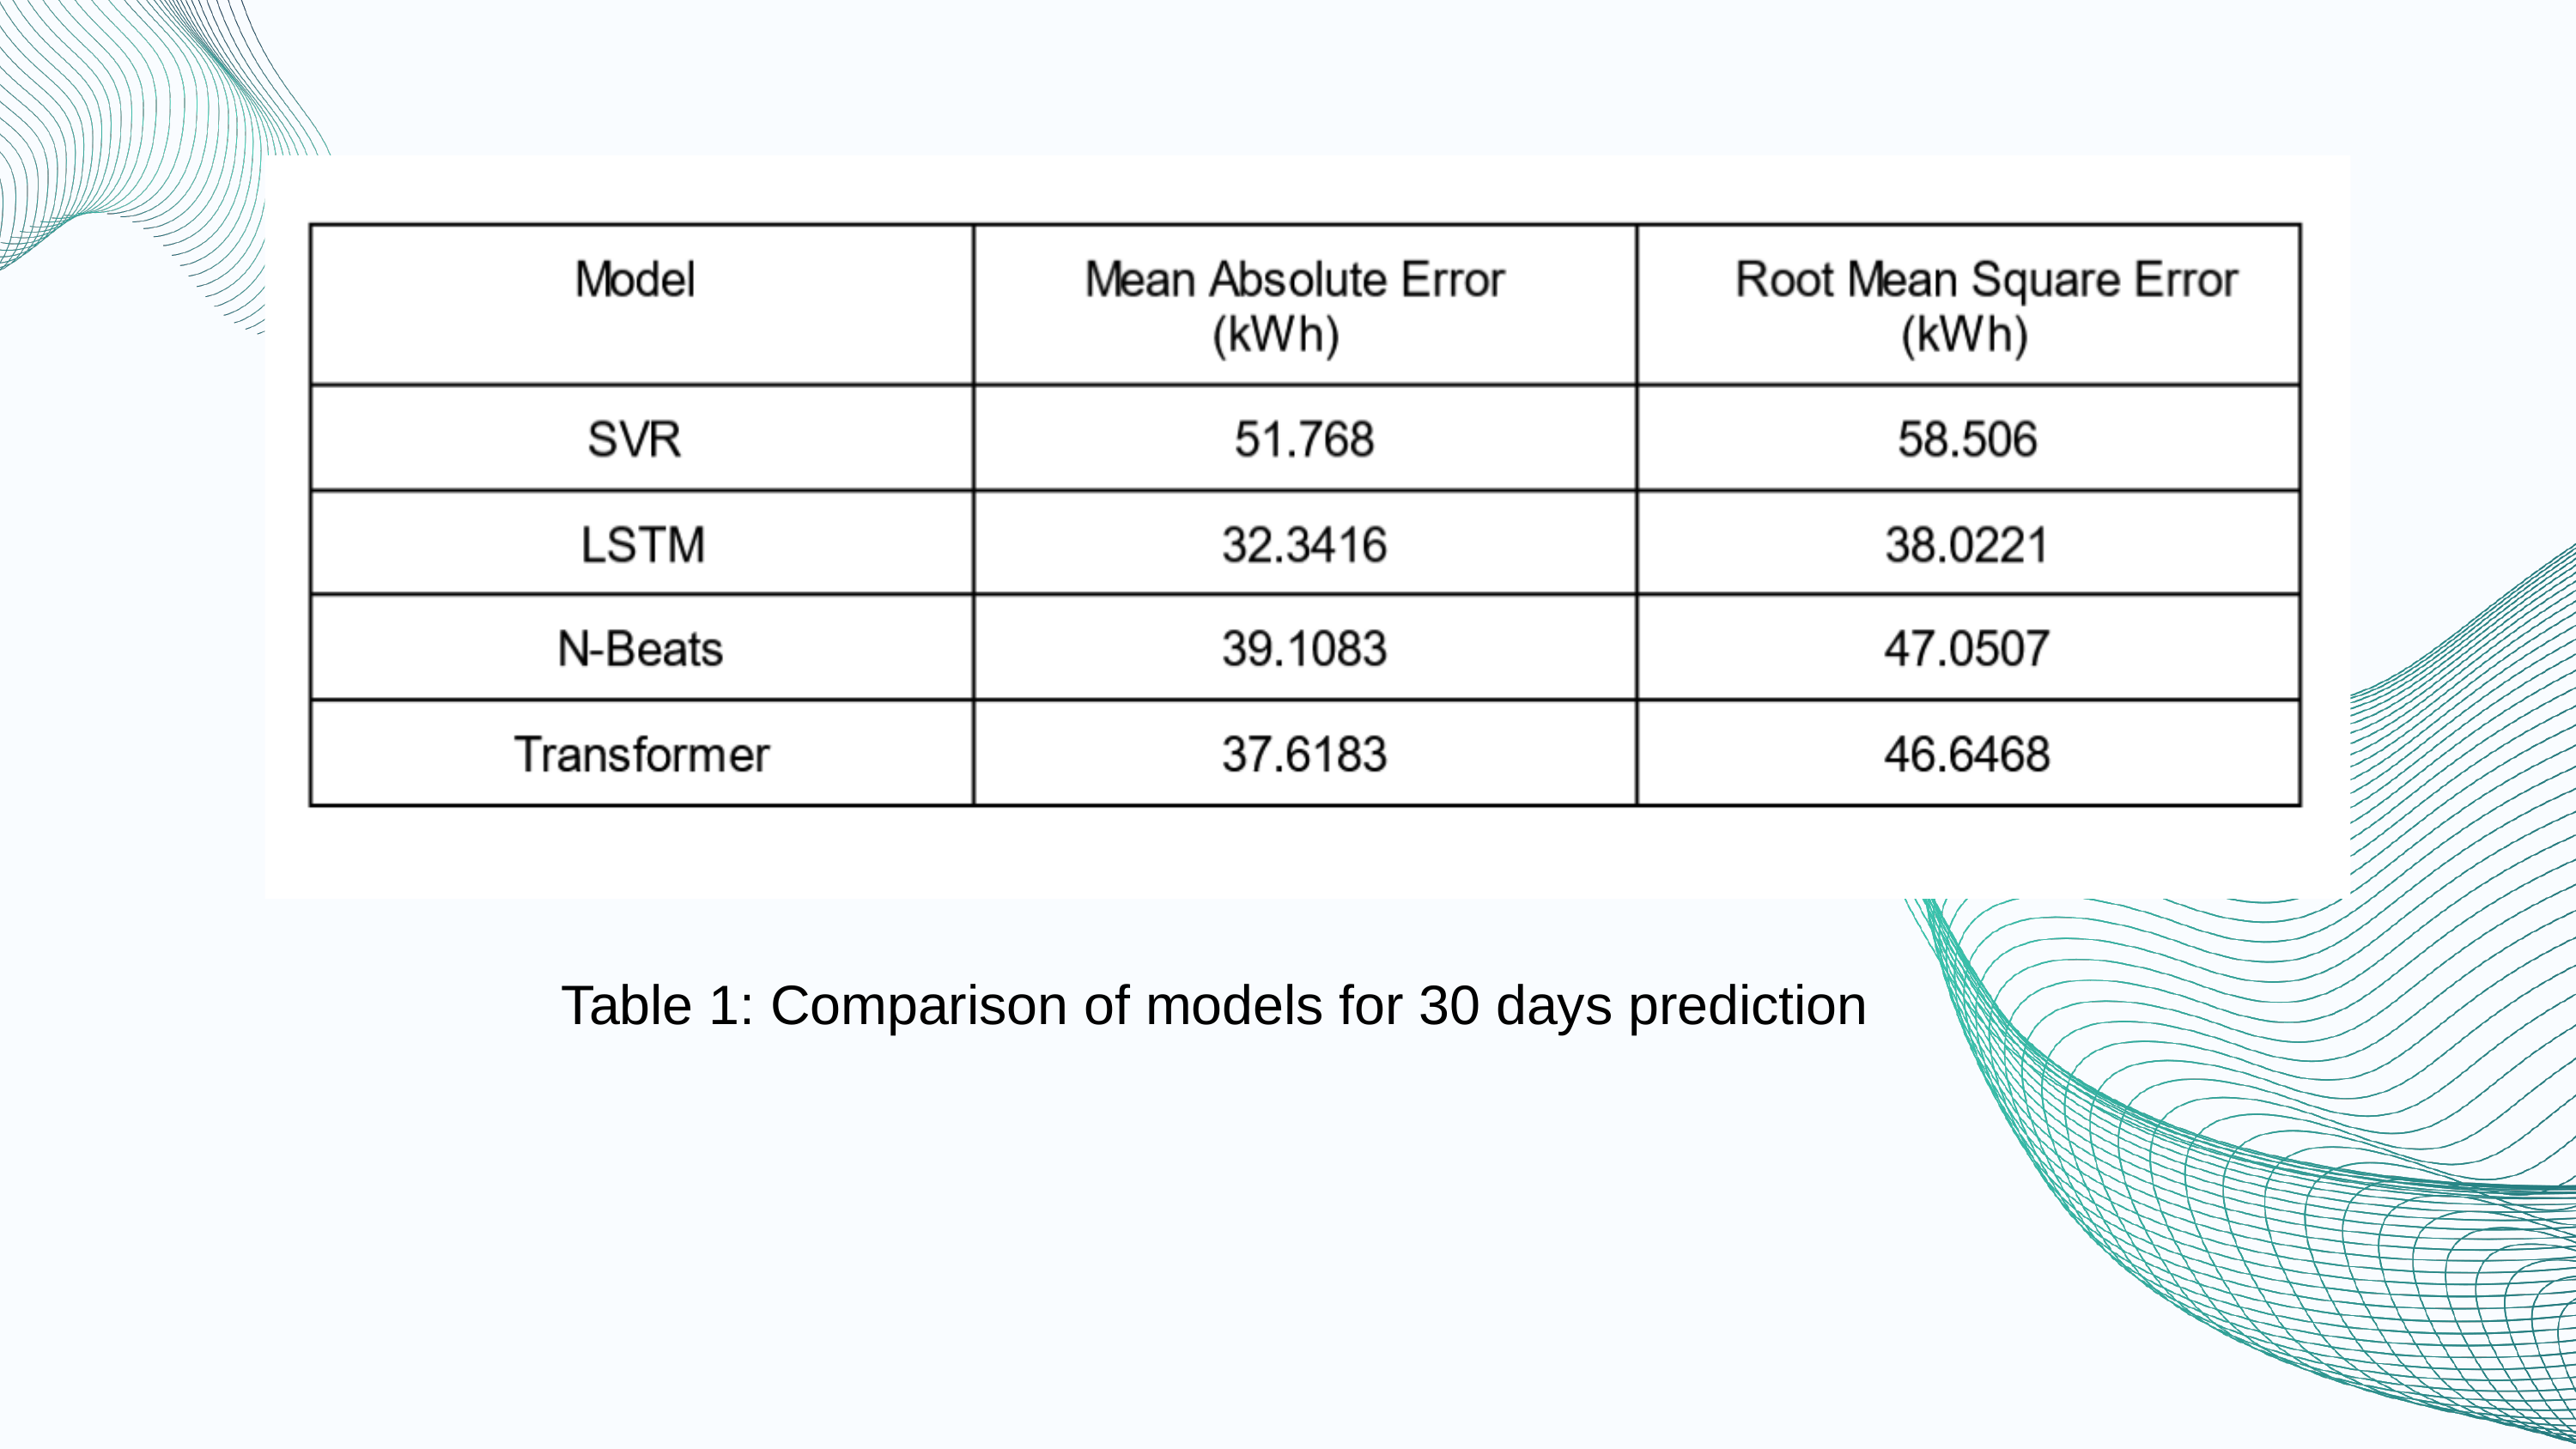

Table 1: Comparison of models for 30 days prediction